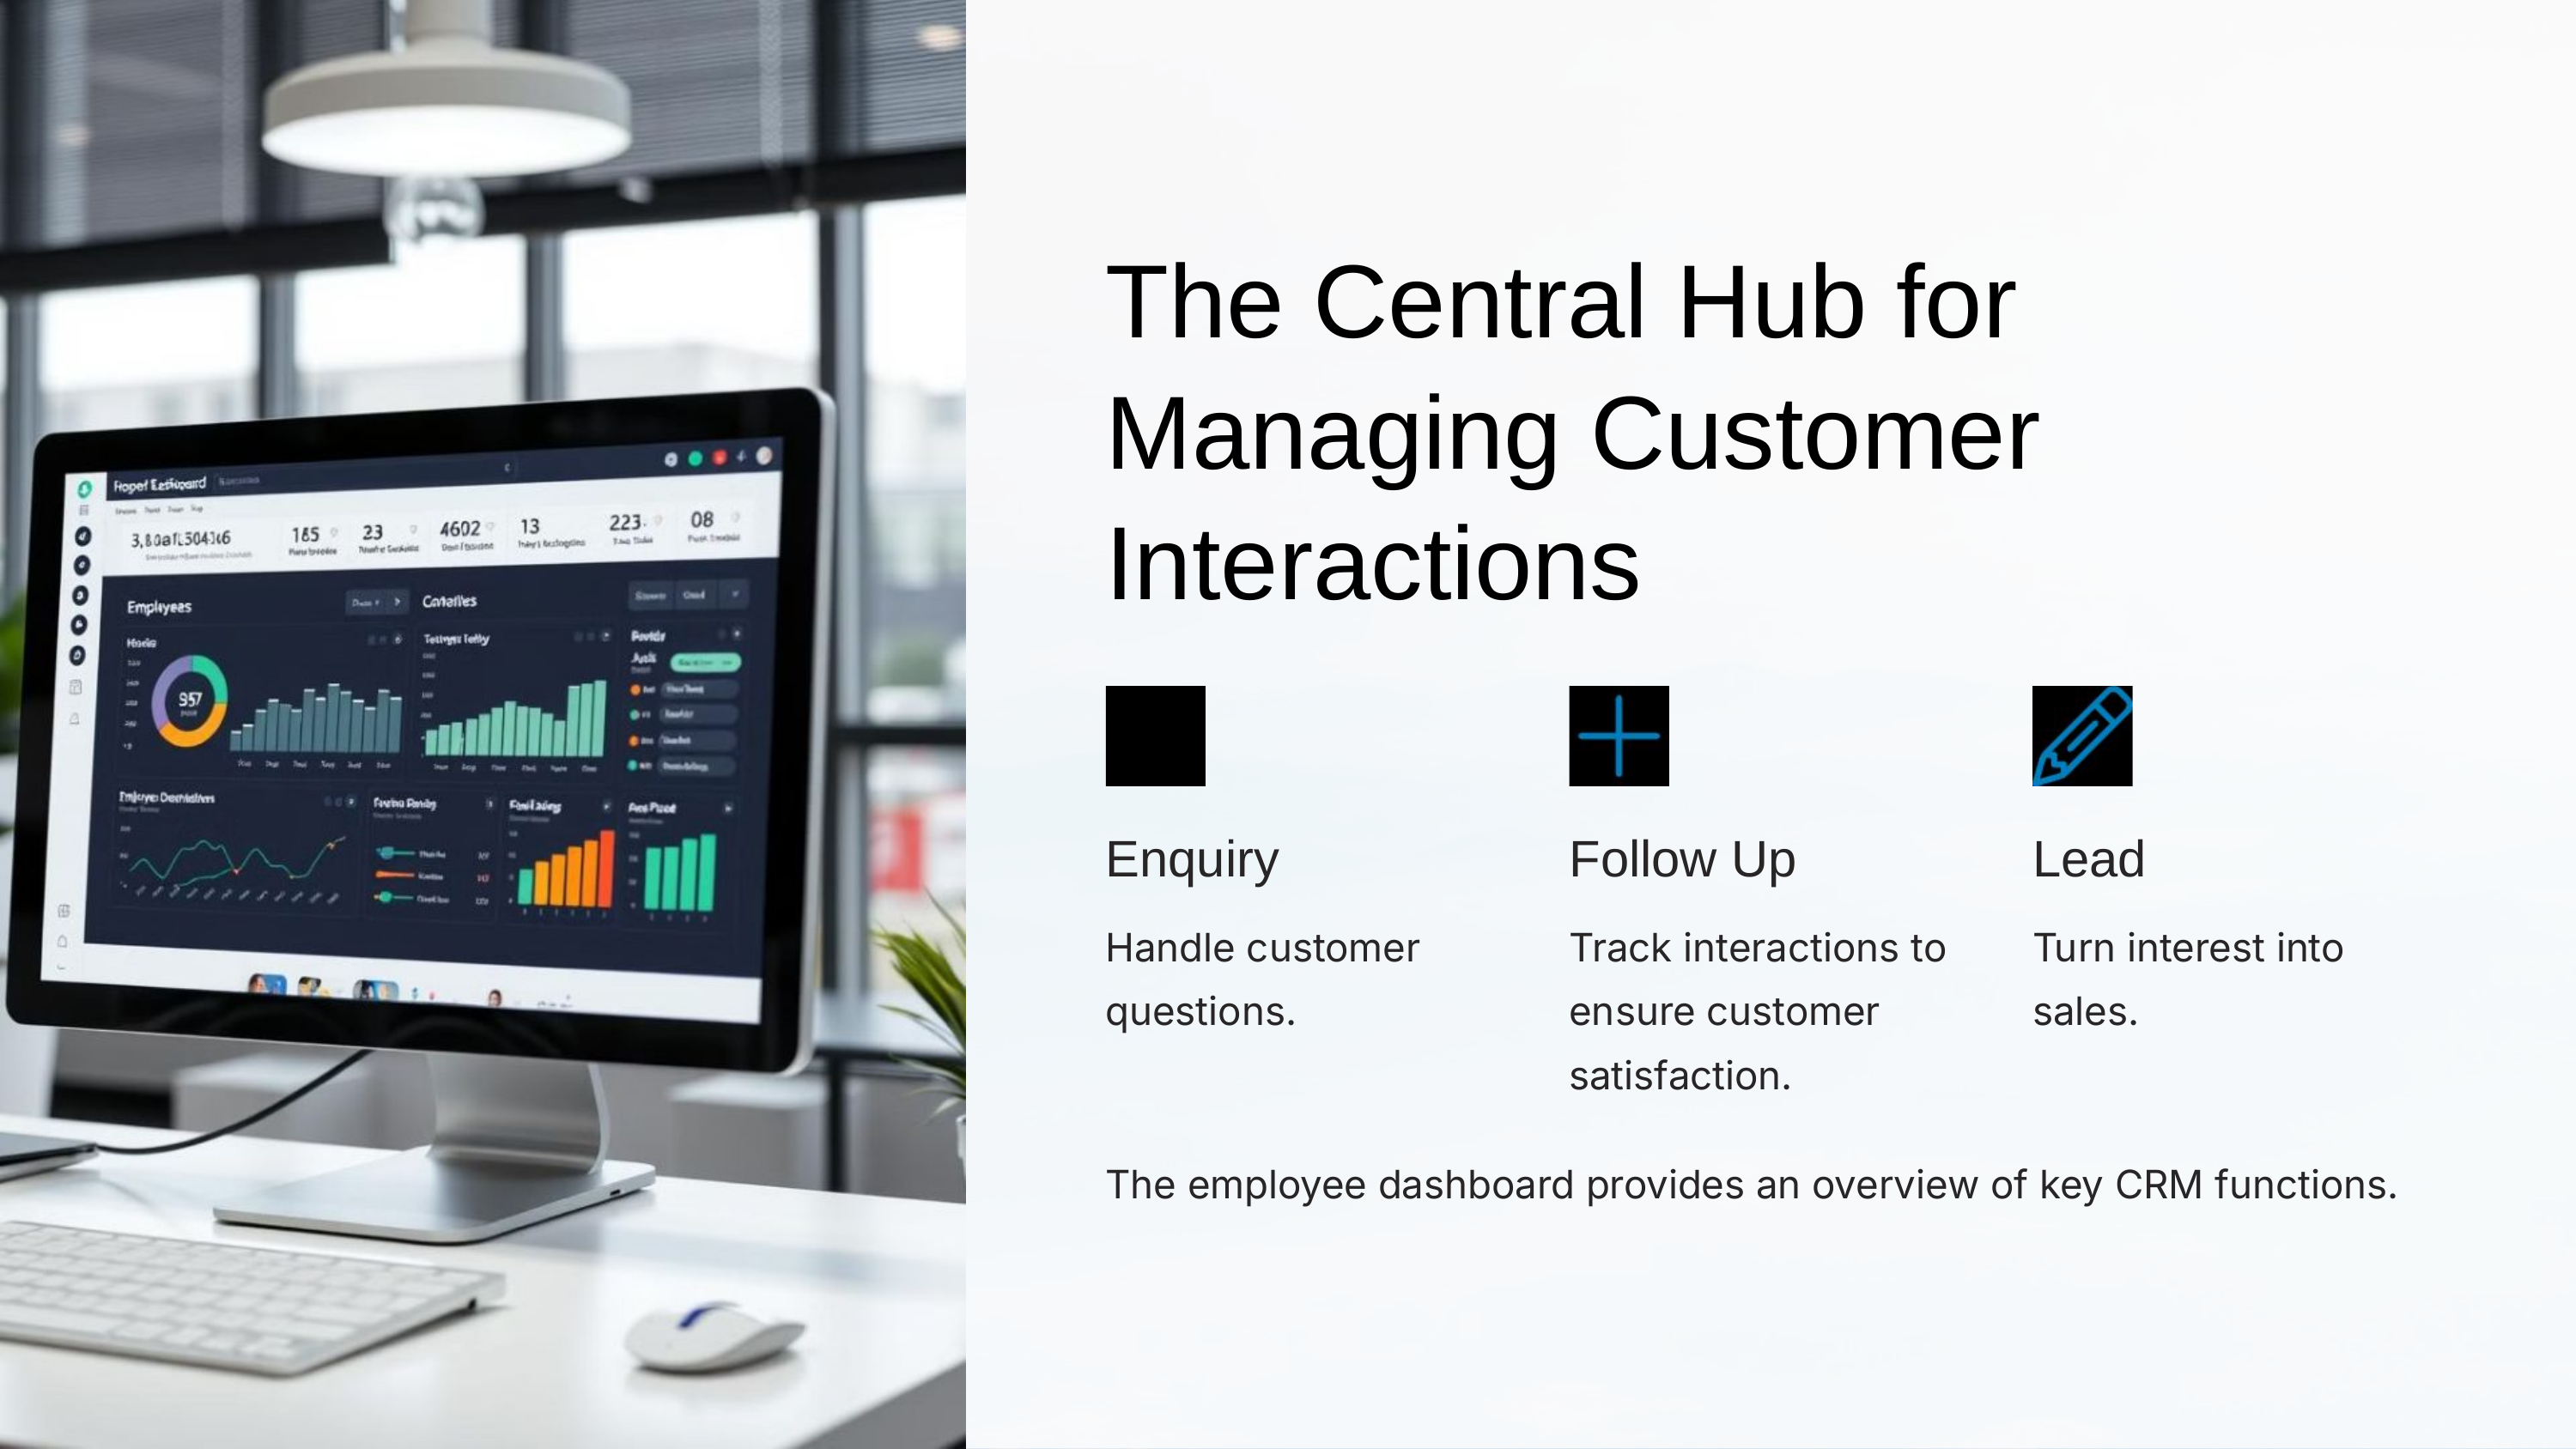

The Central Hub for Managing Customer Interactions

Enquiry

Follow Up

Lead

Handle customer questions.

Track interactions to ensure customer satisfaction.

Turn interest into sales.

The employee dashboard provides an overview of key CRM functions.